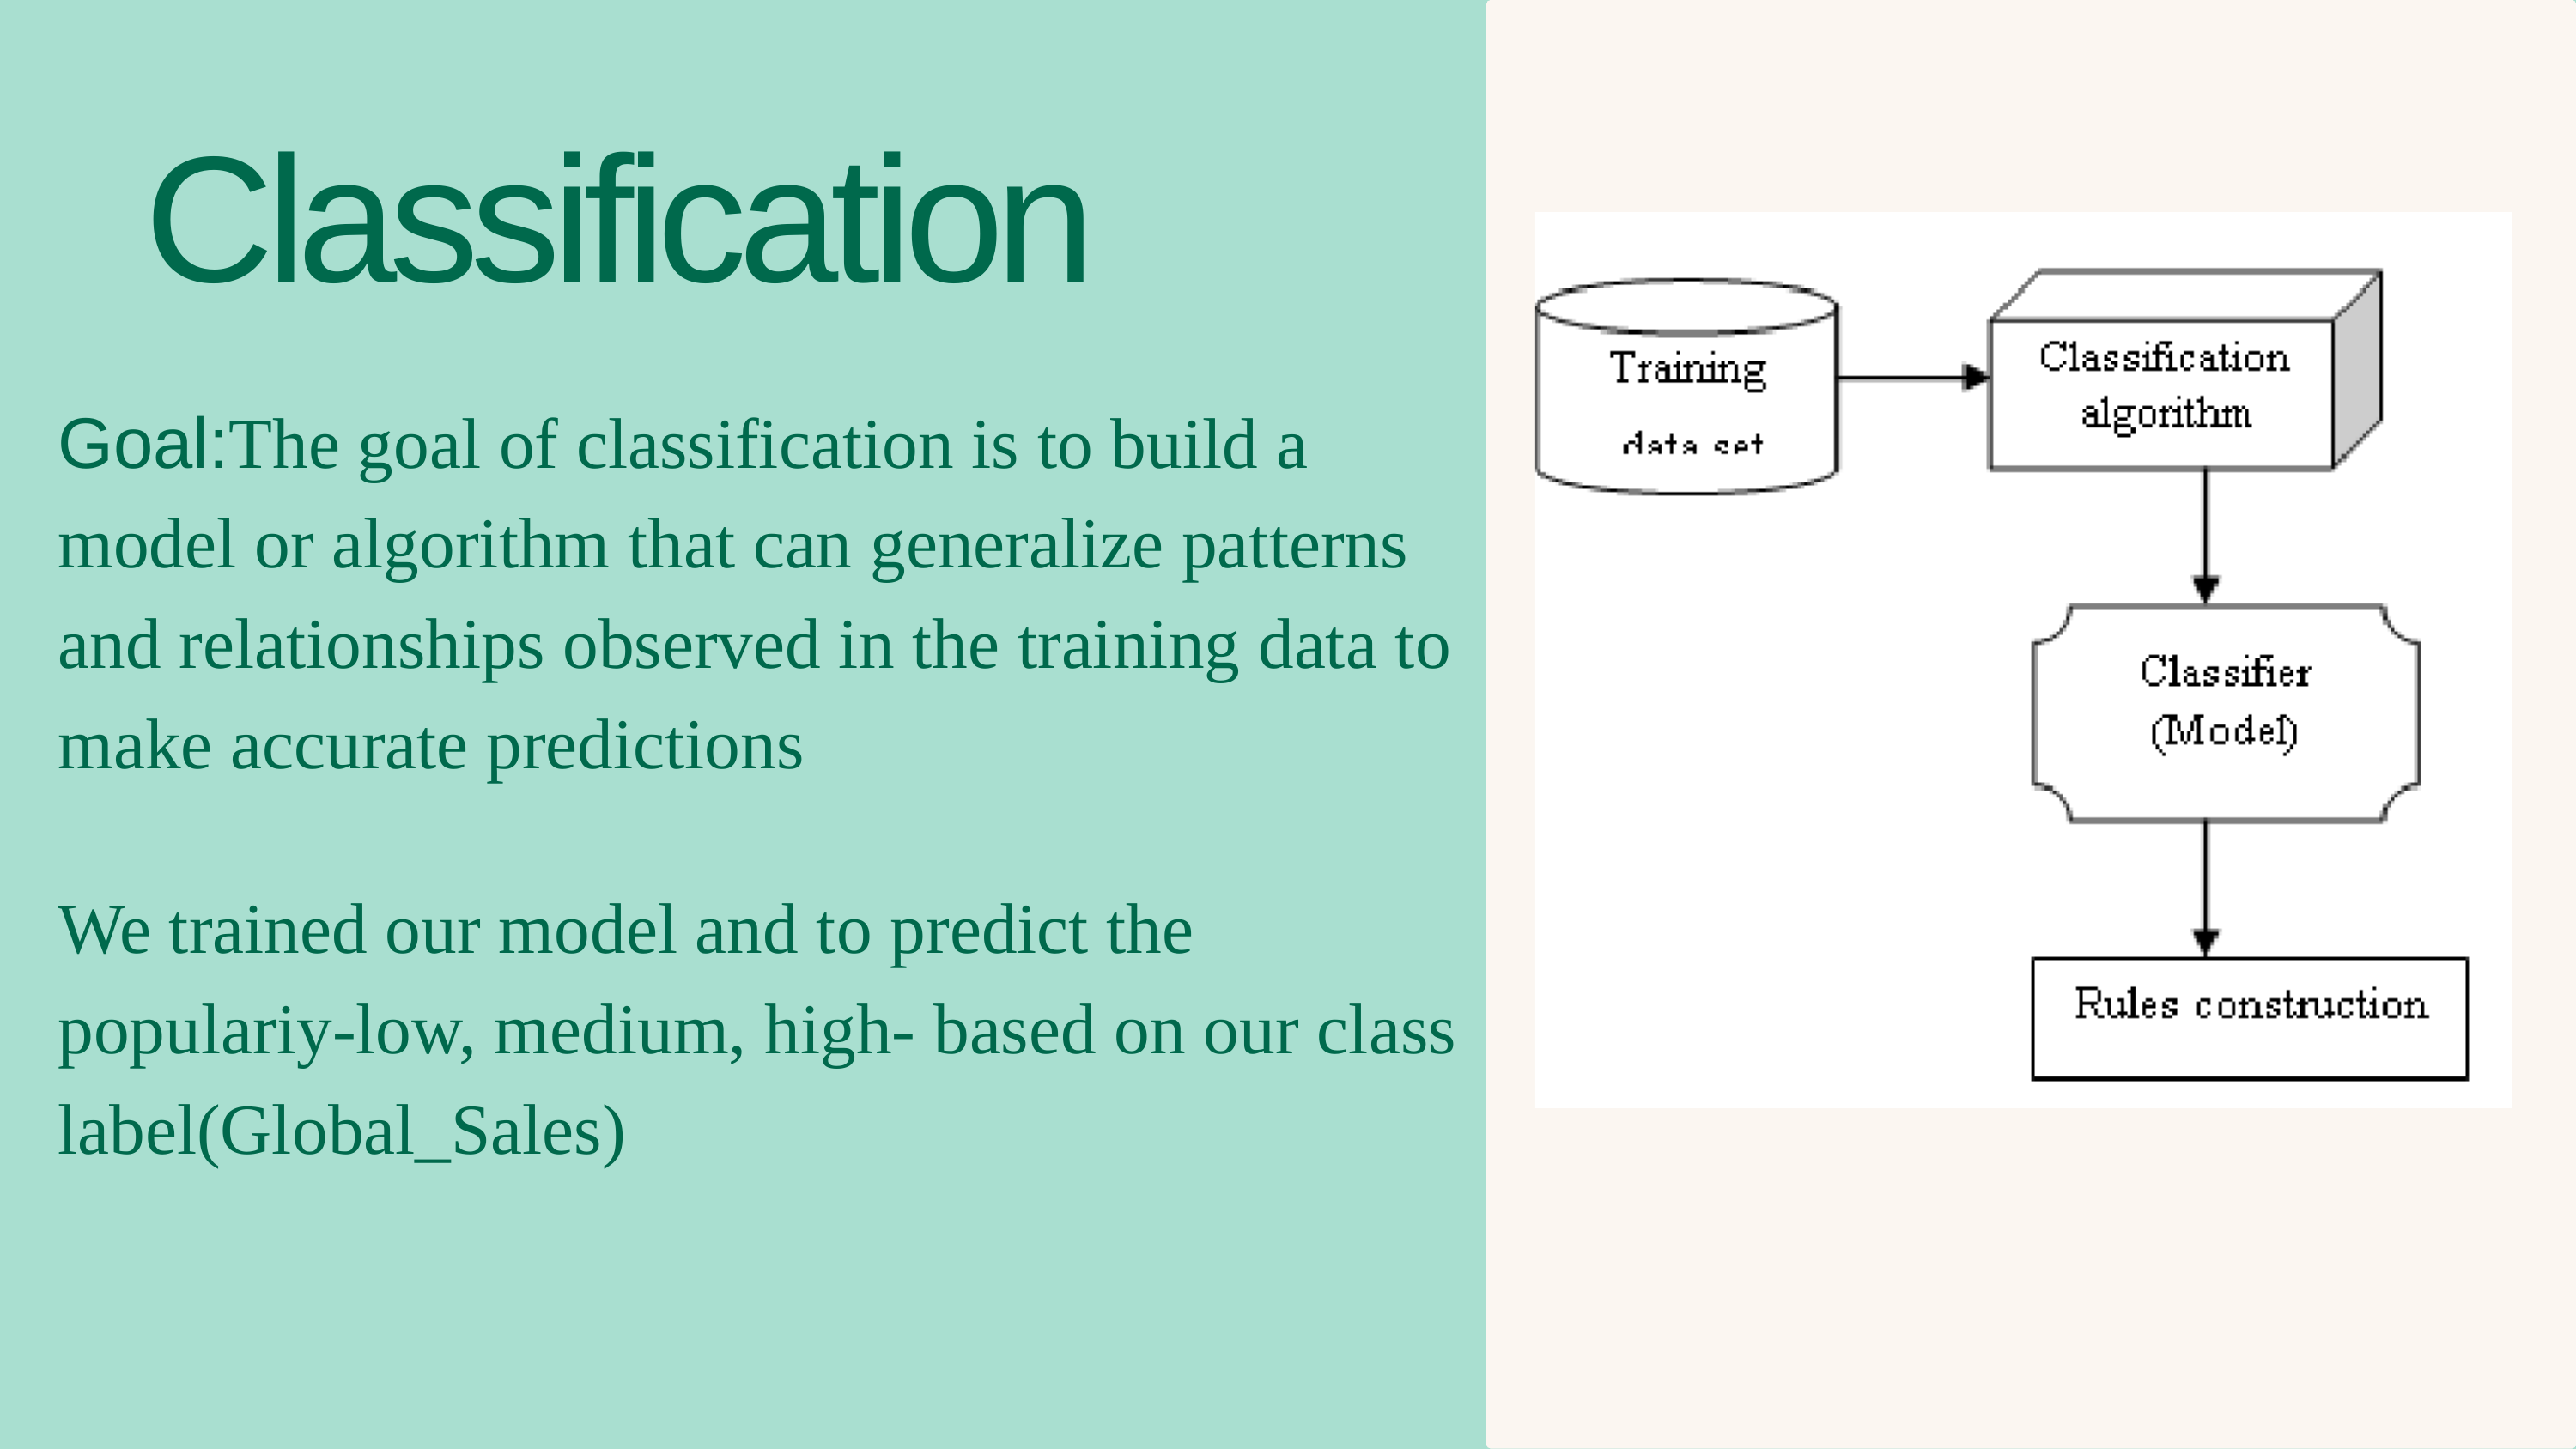

Classification

Goal:The goal of classification is to build a model or algorithm that can generalize patterns and relationships observed in the training data to make accurate predictions
We trained our model and to predict the populariy-low, medium, high- based on our class label(Global_Sales)